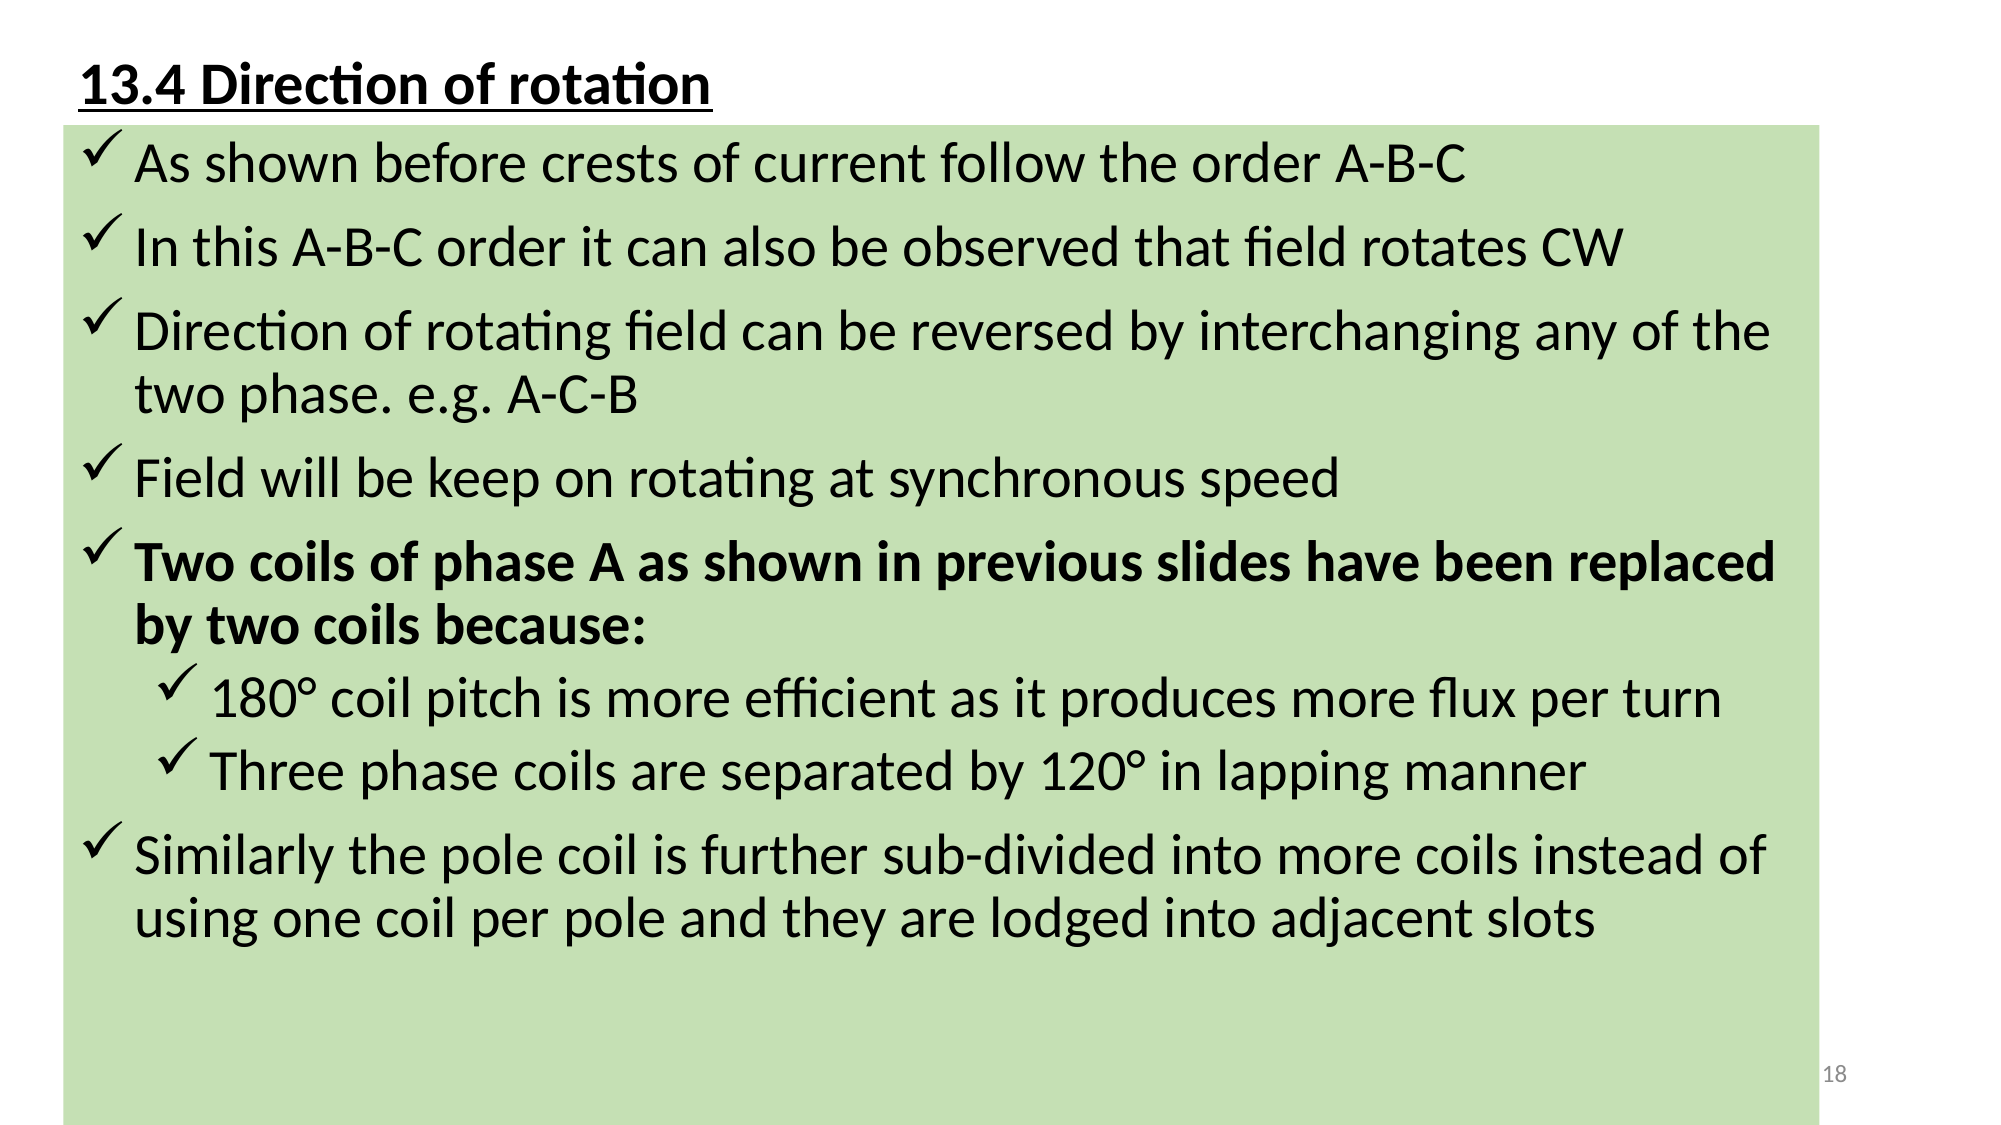

# 13.4 Direction of rotation
As shown before crests of current follow the order A-B-C
In this A-B-C order it can also be observed that field rotates CW
Direction of rotating field can be reversed by interchanging any of the two phase. e.g. A-C-B
Field will be keep on rotating at synchronous speed
Two coils of phase A as shown in previous slides have been replaced by two coils because:
180° coil pitch is more efficient as it produces more flux per turn
Three phase coils are separated by 120° in lapping manner
Similarly the pole coil is further sub-divided into more coils instead of using one coil per pole and they are lodged into adjacent slots
EE350 Electric Machinery Fundamentals
18